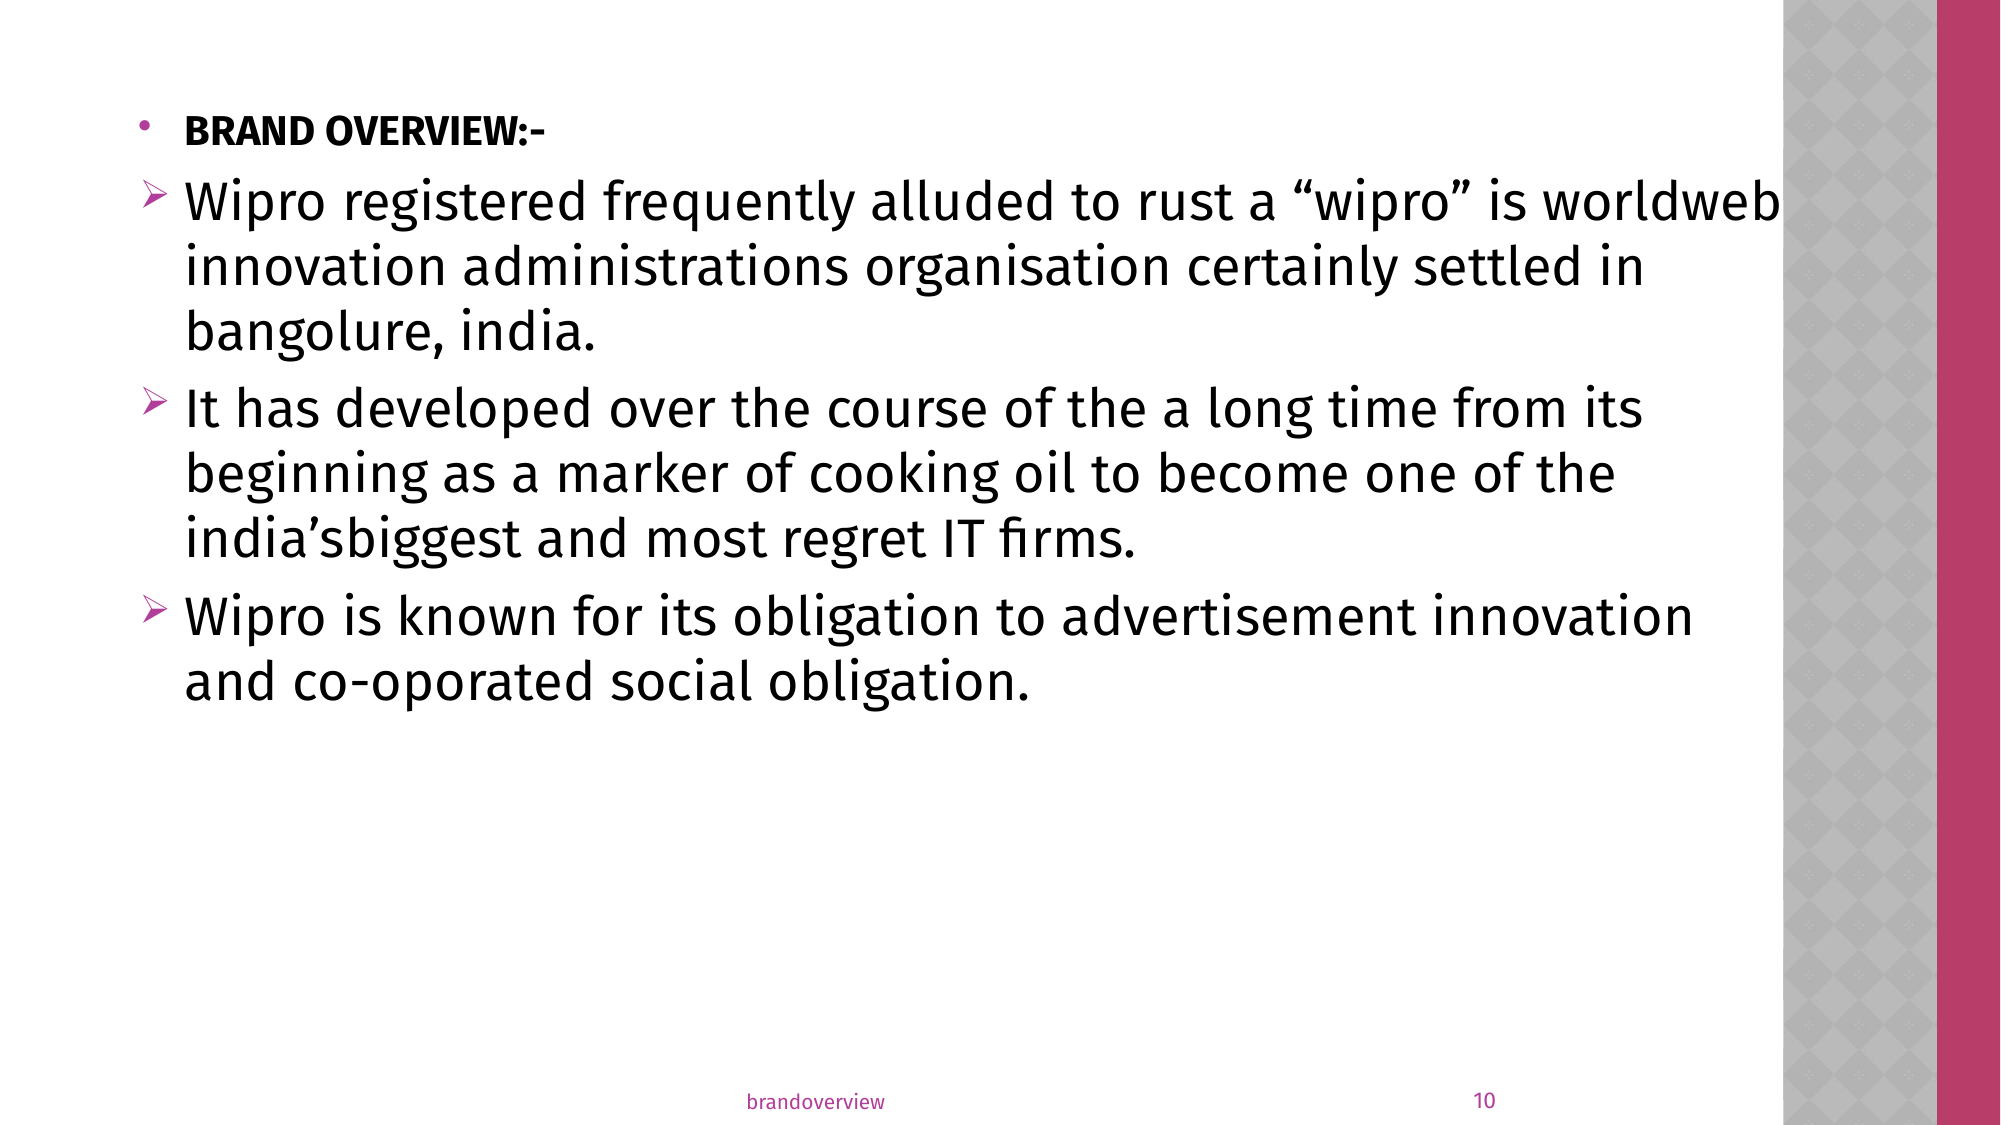

BRAND OVERVIEW:-
Wipro registered frequently alluded to rust a “wipro” is worldweb innovation administrations organisation certainly settled in bangolure, india.
It has developed over the course of the a long time from its beginning as a marker of cooking oil to become one of the india’sbiggest and most regret IT firms.
Wipro is known for its obligation to advertisement innovation and co-oporated social obligation.
10
brandoverview